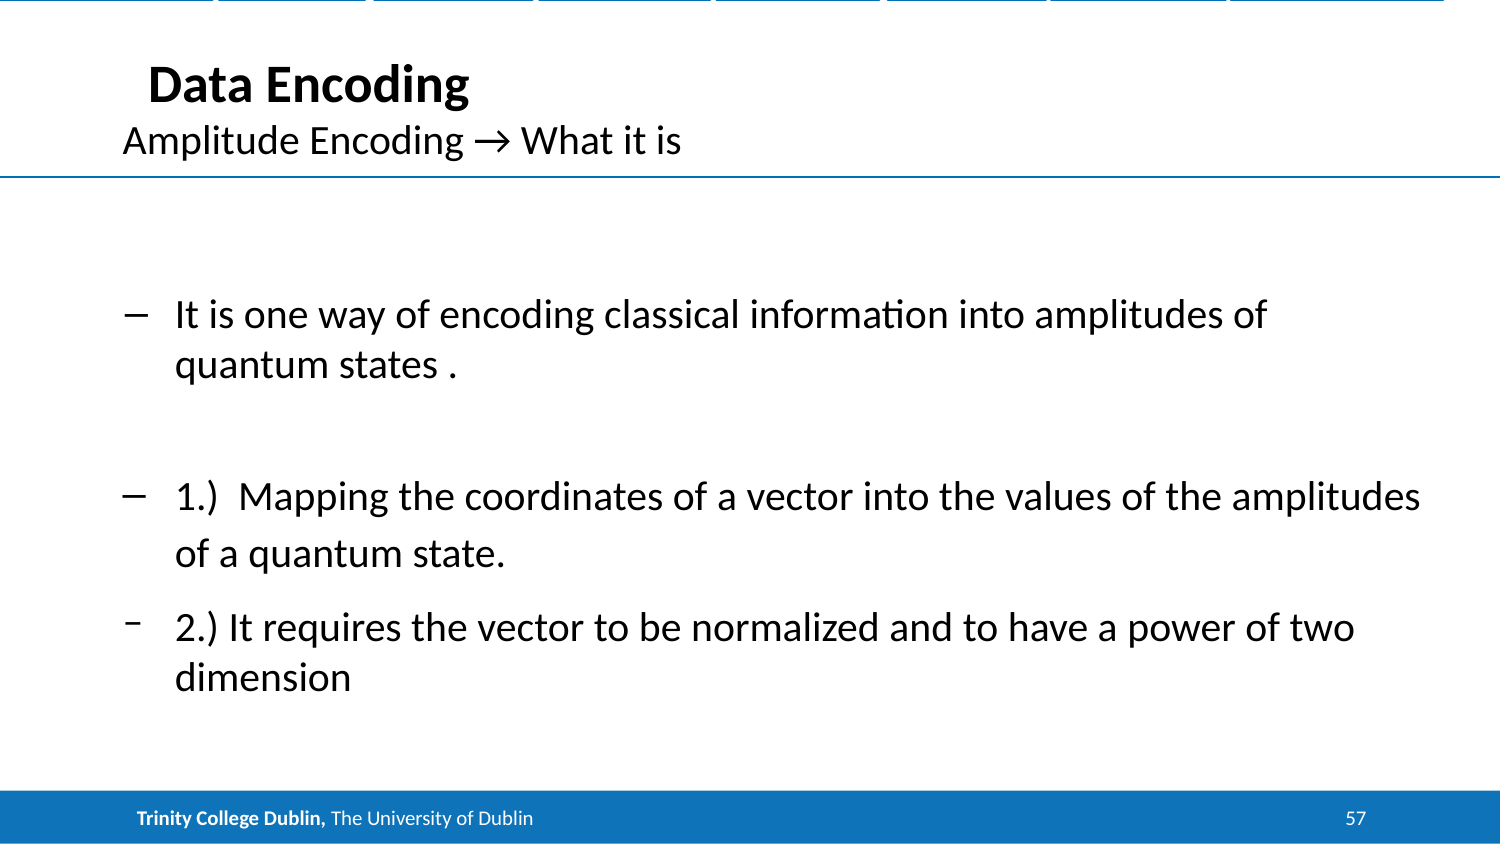

Introduction & background
The Circuits
Data Encoding
Quantum
    Run
Classical
   Run
Results
   Future
   Work
Conclusion
# Data Encoding
Amplitude Encoding → What it is

It is one way of encoding classical information into amplitudes of quantum states .

1.)  Mapping the coordinates of a vector into the values of the amplitudes of a quantum state.
2.) It requires the vector to be normalized and to have a power of two dimension